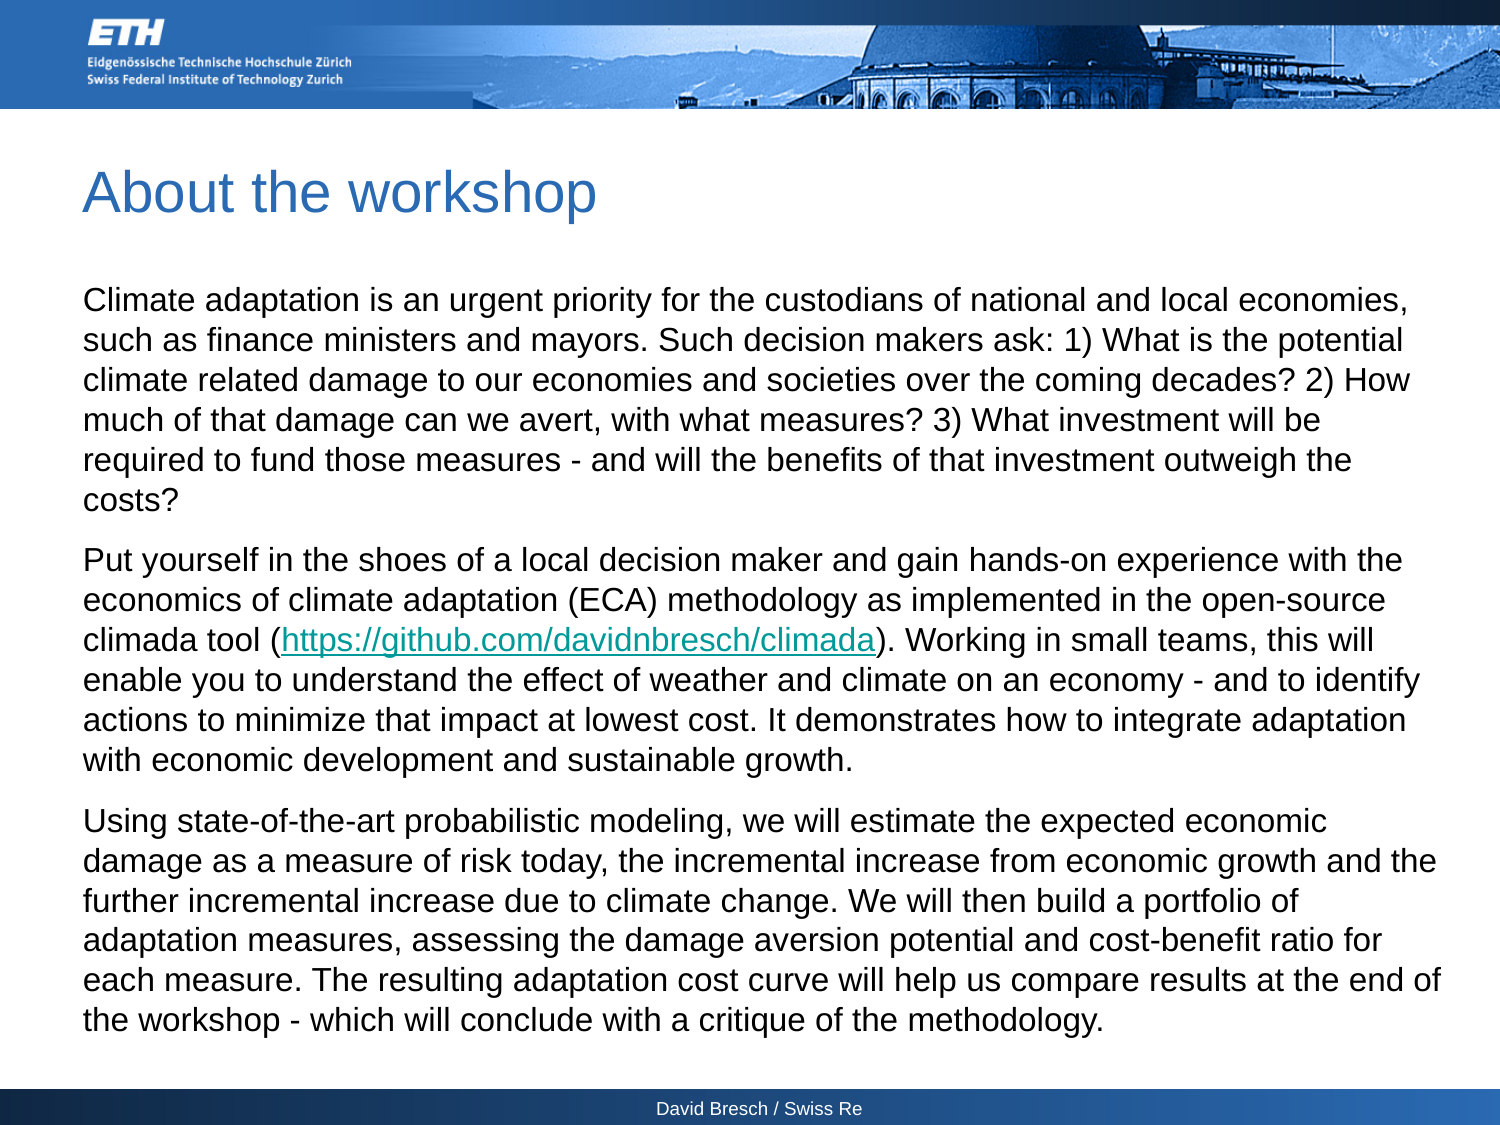

About the workshop
Climate adaptation is an urgent priority for the custodians of national and local economies, such as finance ministers and mayors. Such decision makers ask: 1) What is the potential climate related damage to our economies and societies over the coming decades? 2) How much of that damage can we avert, with what measures? 3) What investment will be required to fund those measures - and will the benefits of that investment outweigh the costs?
Put yourself in the shoes of a local decision maker and gain hands-on experience with the economics of climate adaptation (ECA) methodology as implemented in the open-source climada tool (https://github.com/davidnbresch/climada). Working in small teams, this will enable you to understand the effect of weather and climate on an economy - and to identify actions to minimize that impact at lowest cost. It demonstrates how to integrate adaptation with economic development and sustainable growth.
Using state-of-the-art probabilistic modeling, we will estimate the expected economic damage as a measure of risk today, the incremental increase from economic growth and the further incremental increase due to climate change. We will then build a portfolio of adaptation measures, assessing the damage aversion potential and cost-benefit ratio for each measure. The resulting adaptation cost curve will help us compare results at the end of the workshop - which will conclude with a critique of the methodology.